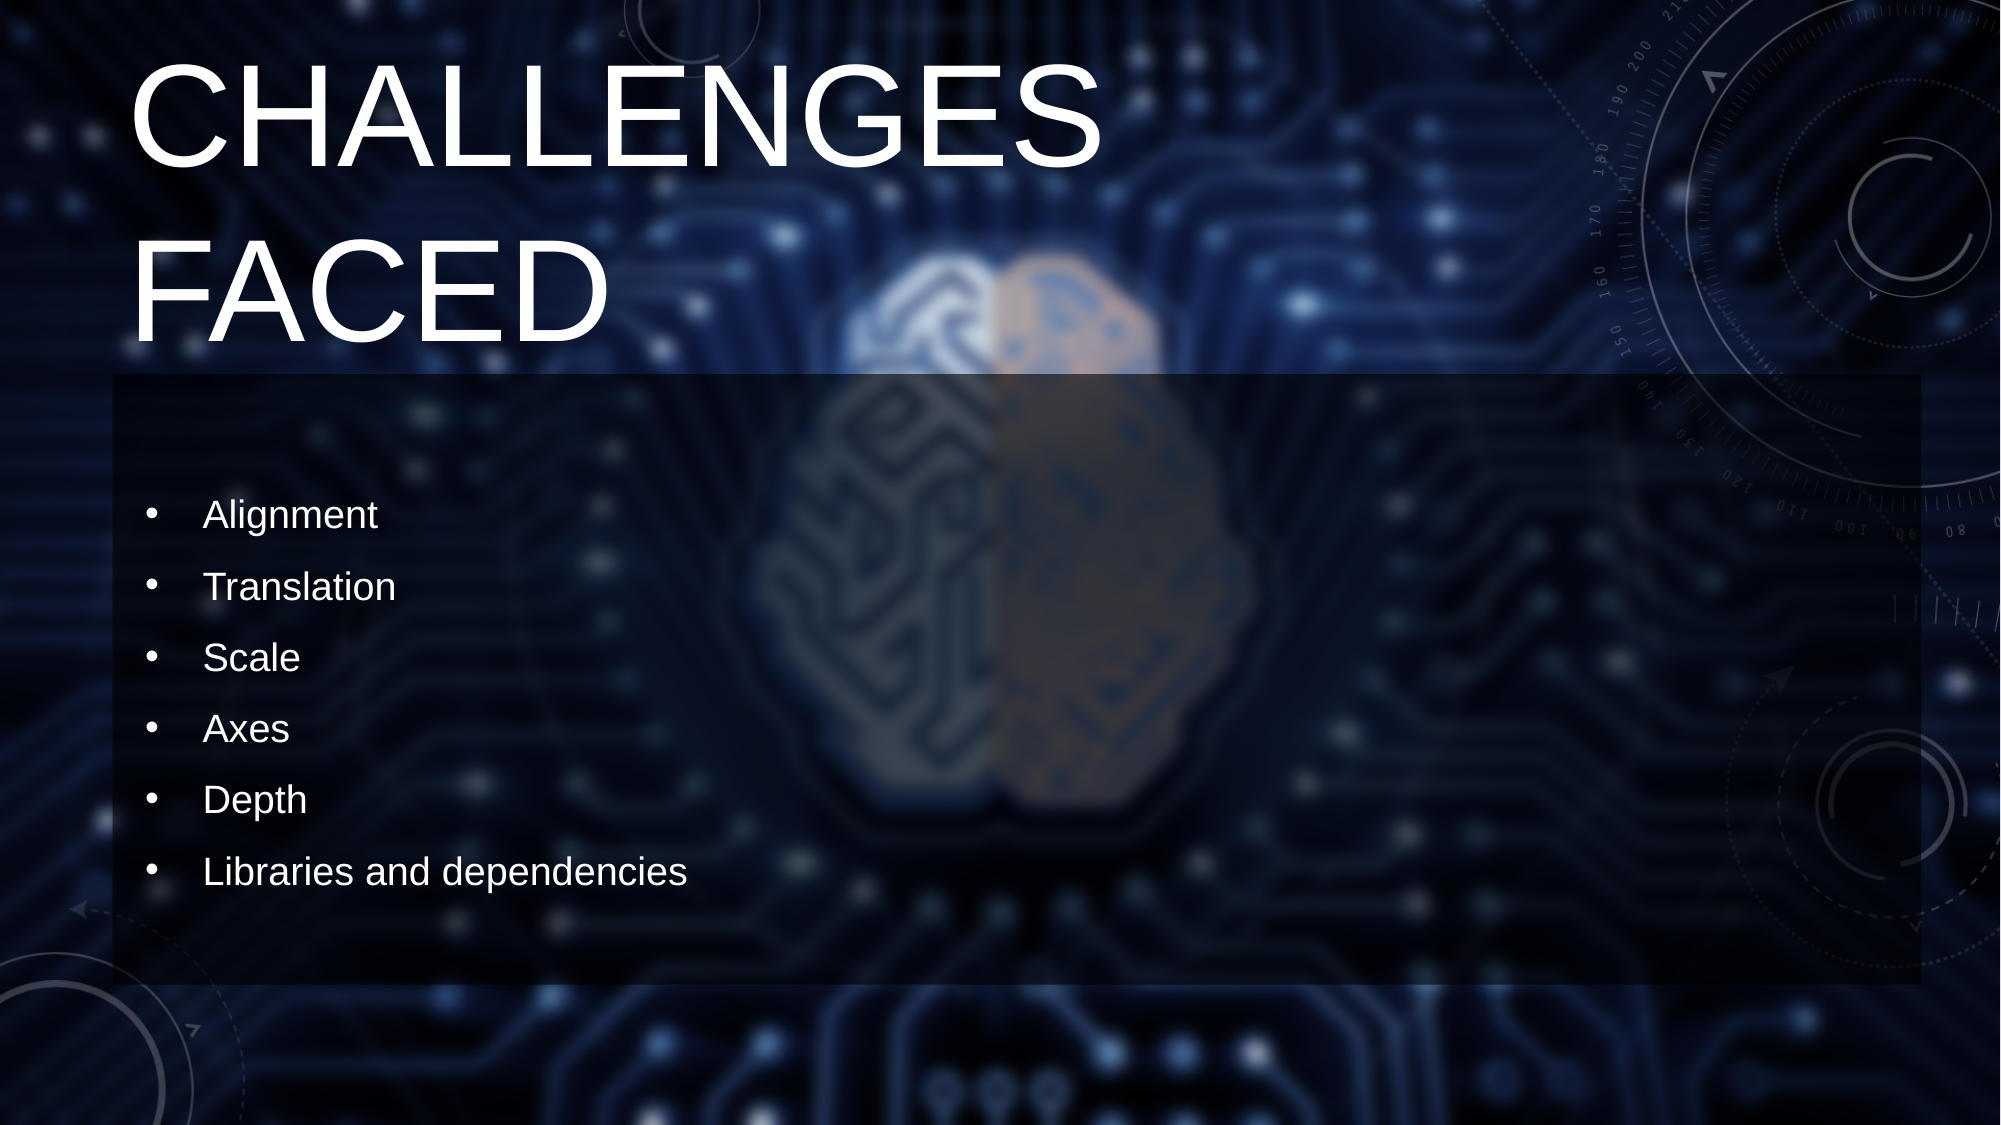

CHALLENGES FACED
Alignment
Translation
Scale
Axes
Depth
Libraries and dependencies